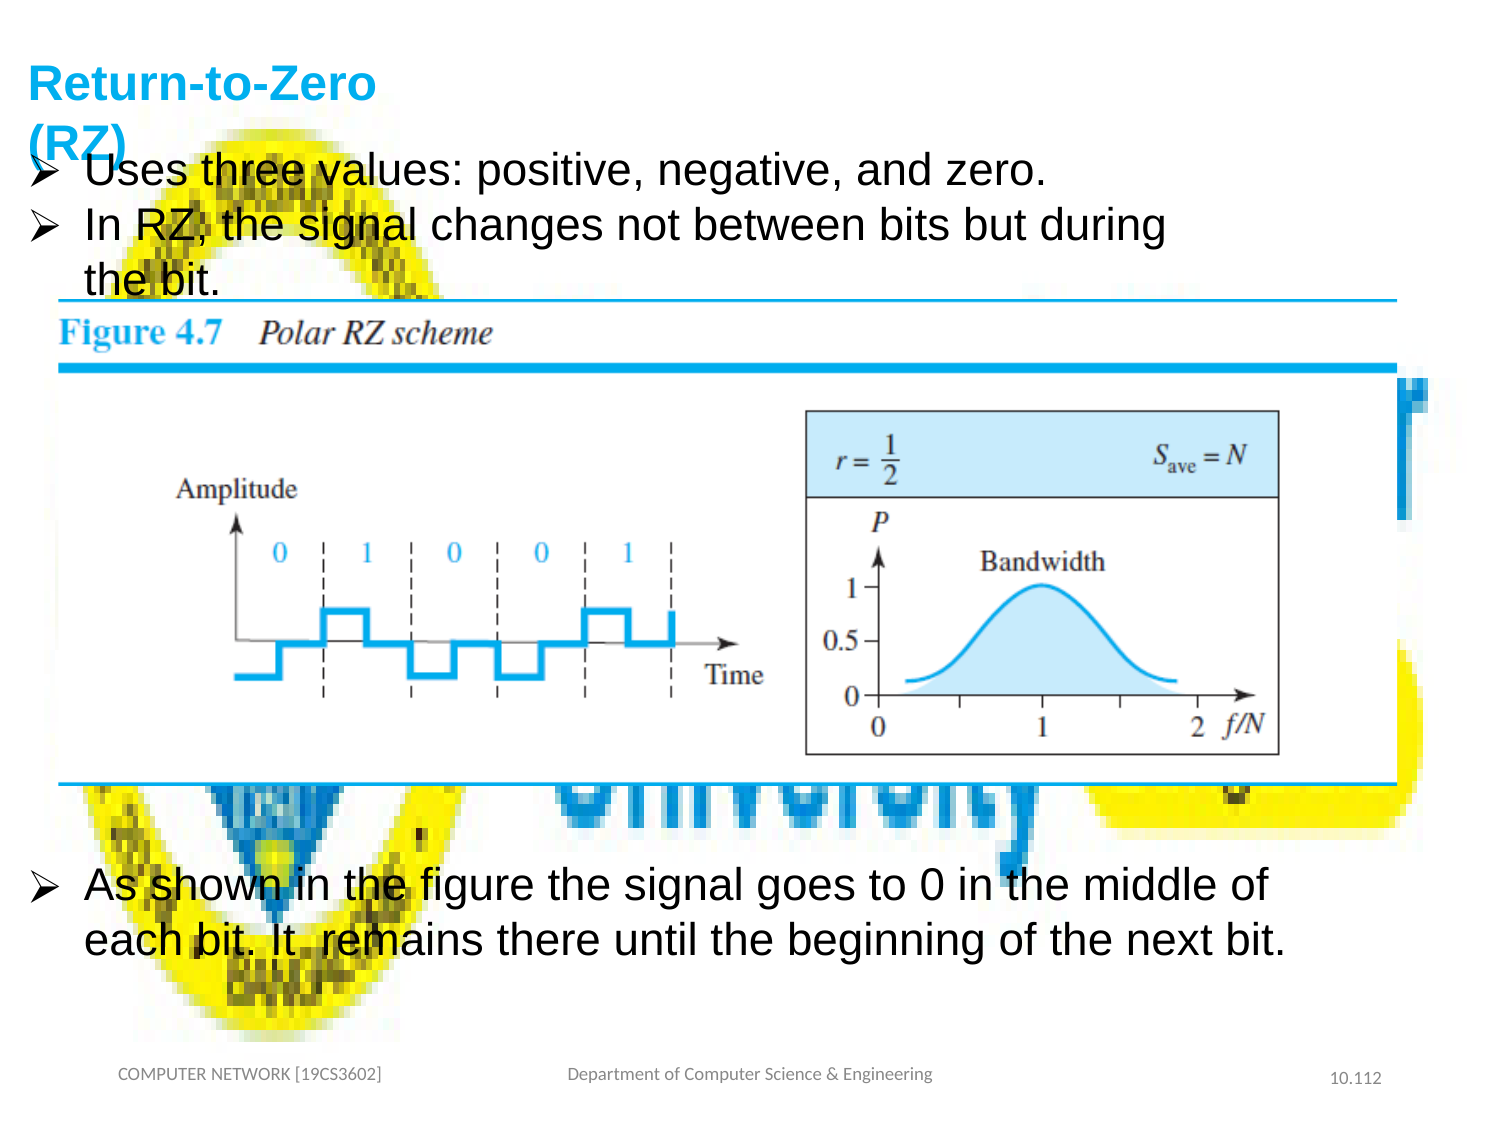

# Return-to-Zero (RZ)
Uses three values: positive, negative, and zero.
In RZ, the signal changes not between bits but during the bit.

As shown in the figure the signal goes to 0 in the middle of each bit. It  remains there until the beginning of the next bit.
COMPUTER NETWORK [19CS3602]
Department of Computer Science & Engineering
10.112